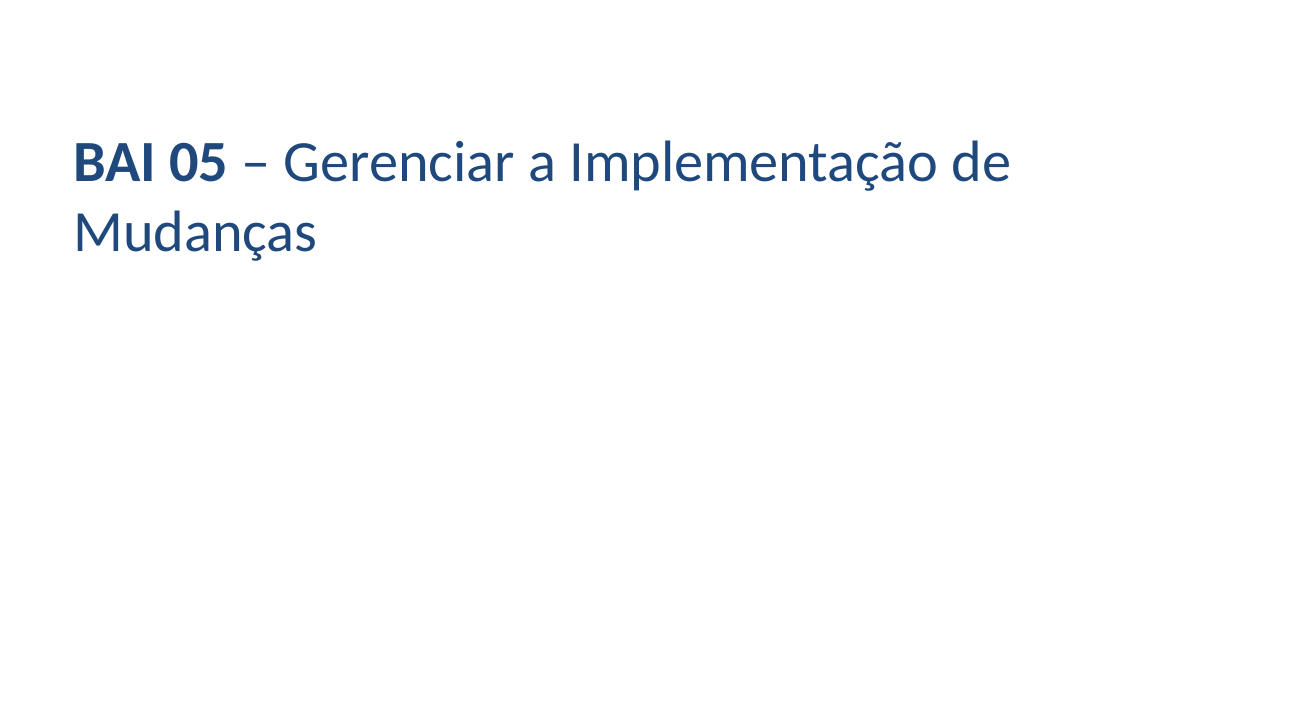

BAI 05 – Gerenciar a Implementação de Mudanças